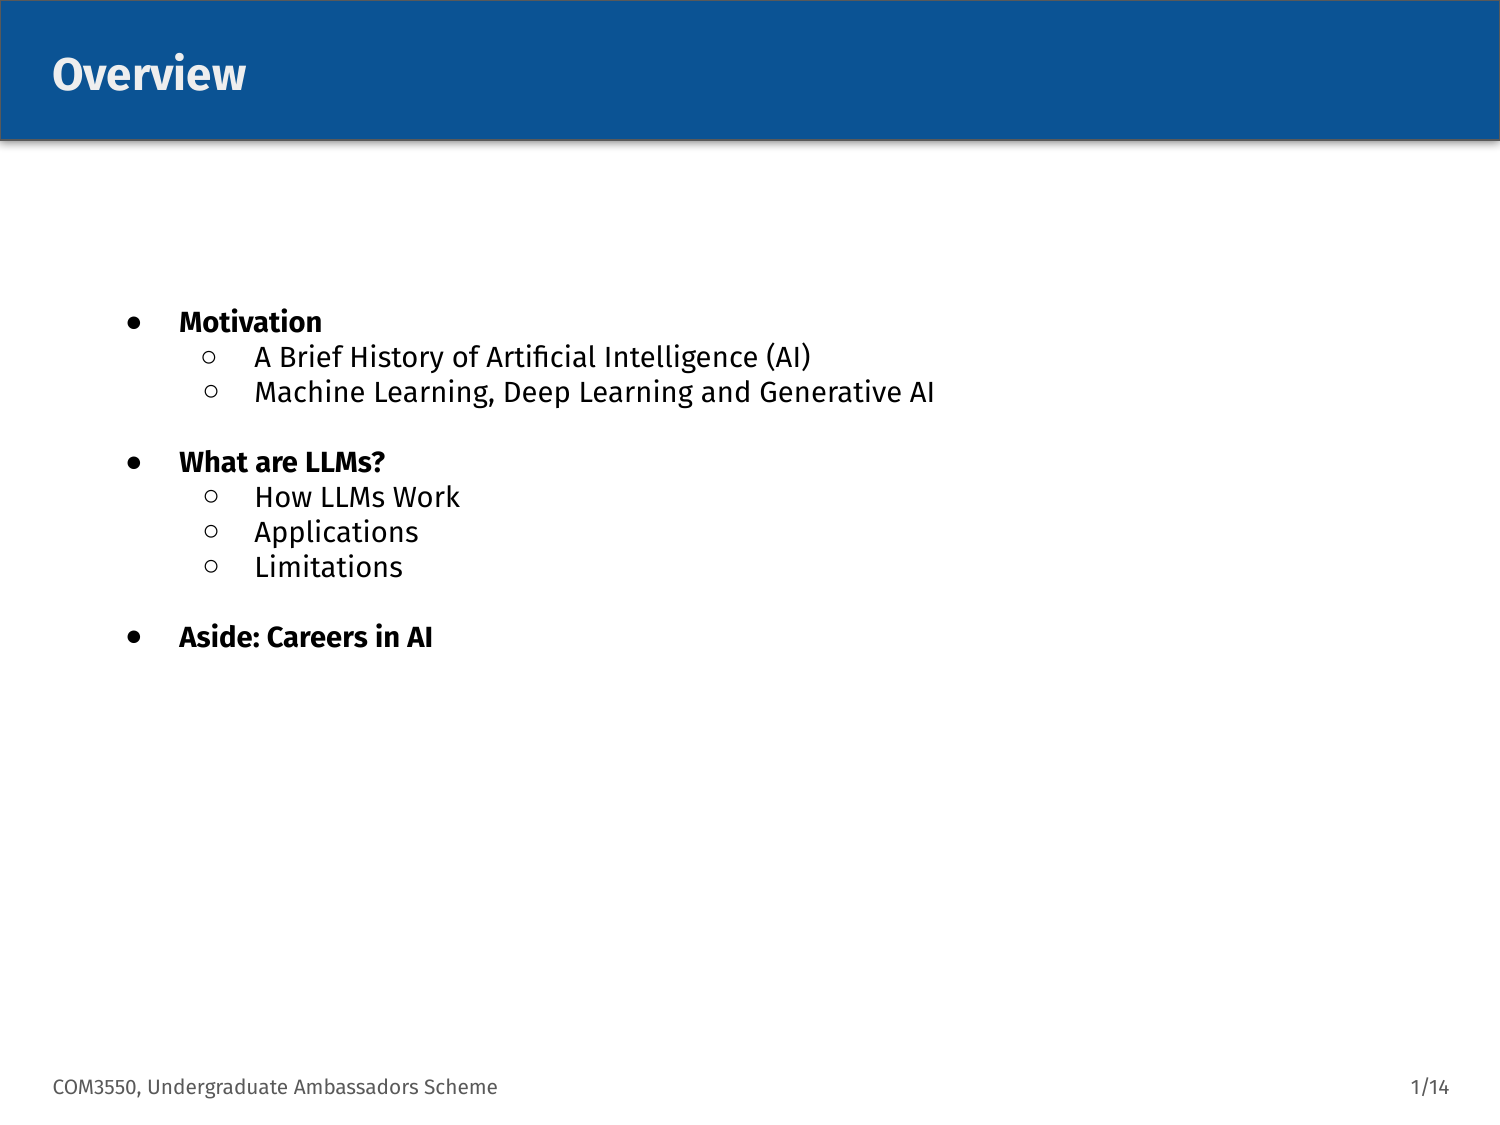

Overview

Motivation
A Brief History of Artificial Intelligence (AI)
Machine Learning, Deep Learning and Generative AI

What are LLMs?
How LLMs Work
Applications
Limitations

Aside: Careers in AI

COM3550, Undergraduate Ambassadors Scheme
1/14